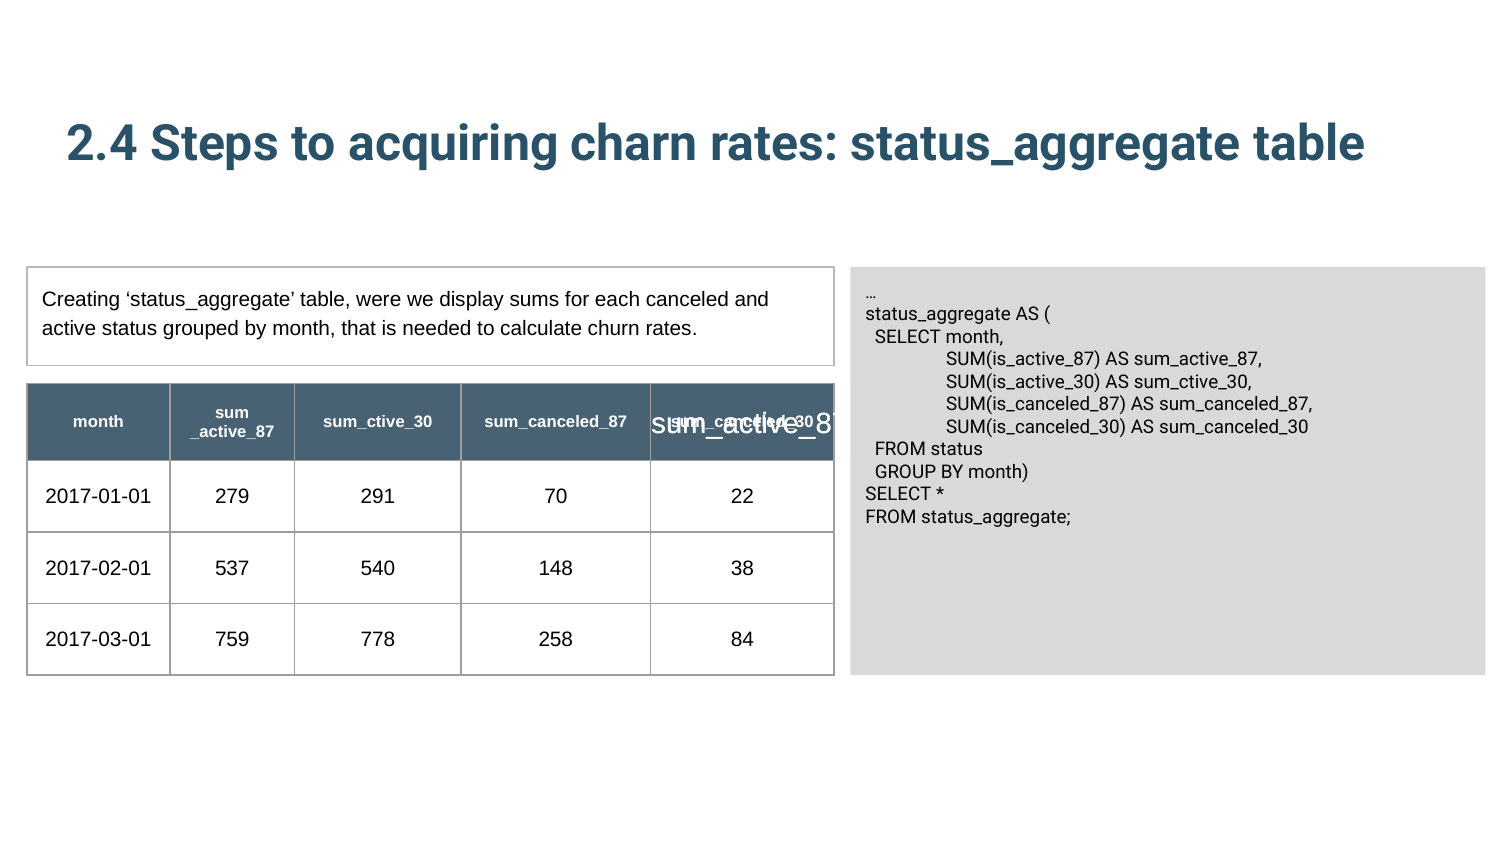

2.4 Steps to acquiring charn rates: status_aggregate table
Creating ‘status_aggregate’ table, were we display sums for each canceled and active status grouped by month, that is needed to calculate churn rates.

…
status_aggregate AS (
  SELECT month,
                 SUM(is_active_87) AS sum_active_87,
                 SUM(is_active_30) AS sum_ctive_30,
                 SUM(is_canceled_87) AS sum_canceled_87,
                 SUM(is_canceled_30) AS sum_canceled_30
  FROM status
  GROUP BY month)
SELECT *
FROM status_aggregate;

| month | sum \_active\_87 | sum\_ctive\_30 | sum\_canceled\_87 | sum\_canceled\_30 |
| --- | --- | --- | --- | --- |
| 2017-01-01 | 279 | 291 | 70 | 22 |
| 2017-02-01 | 537 | 540 | 148 | 38 |
| 2017-03-01 | 759 | 778 | 258 | 84 |
sum_active_87
sum_active_87